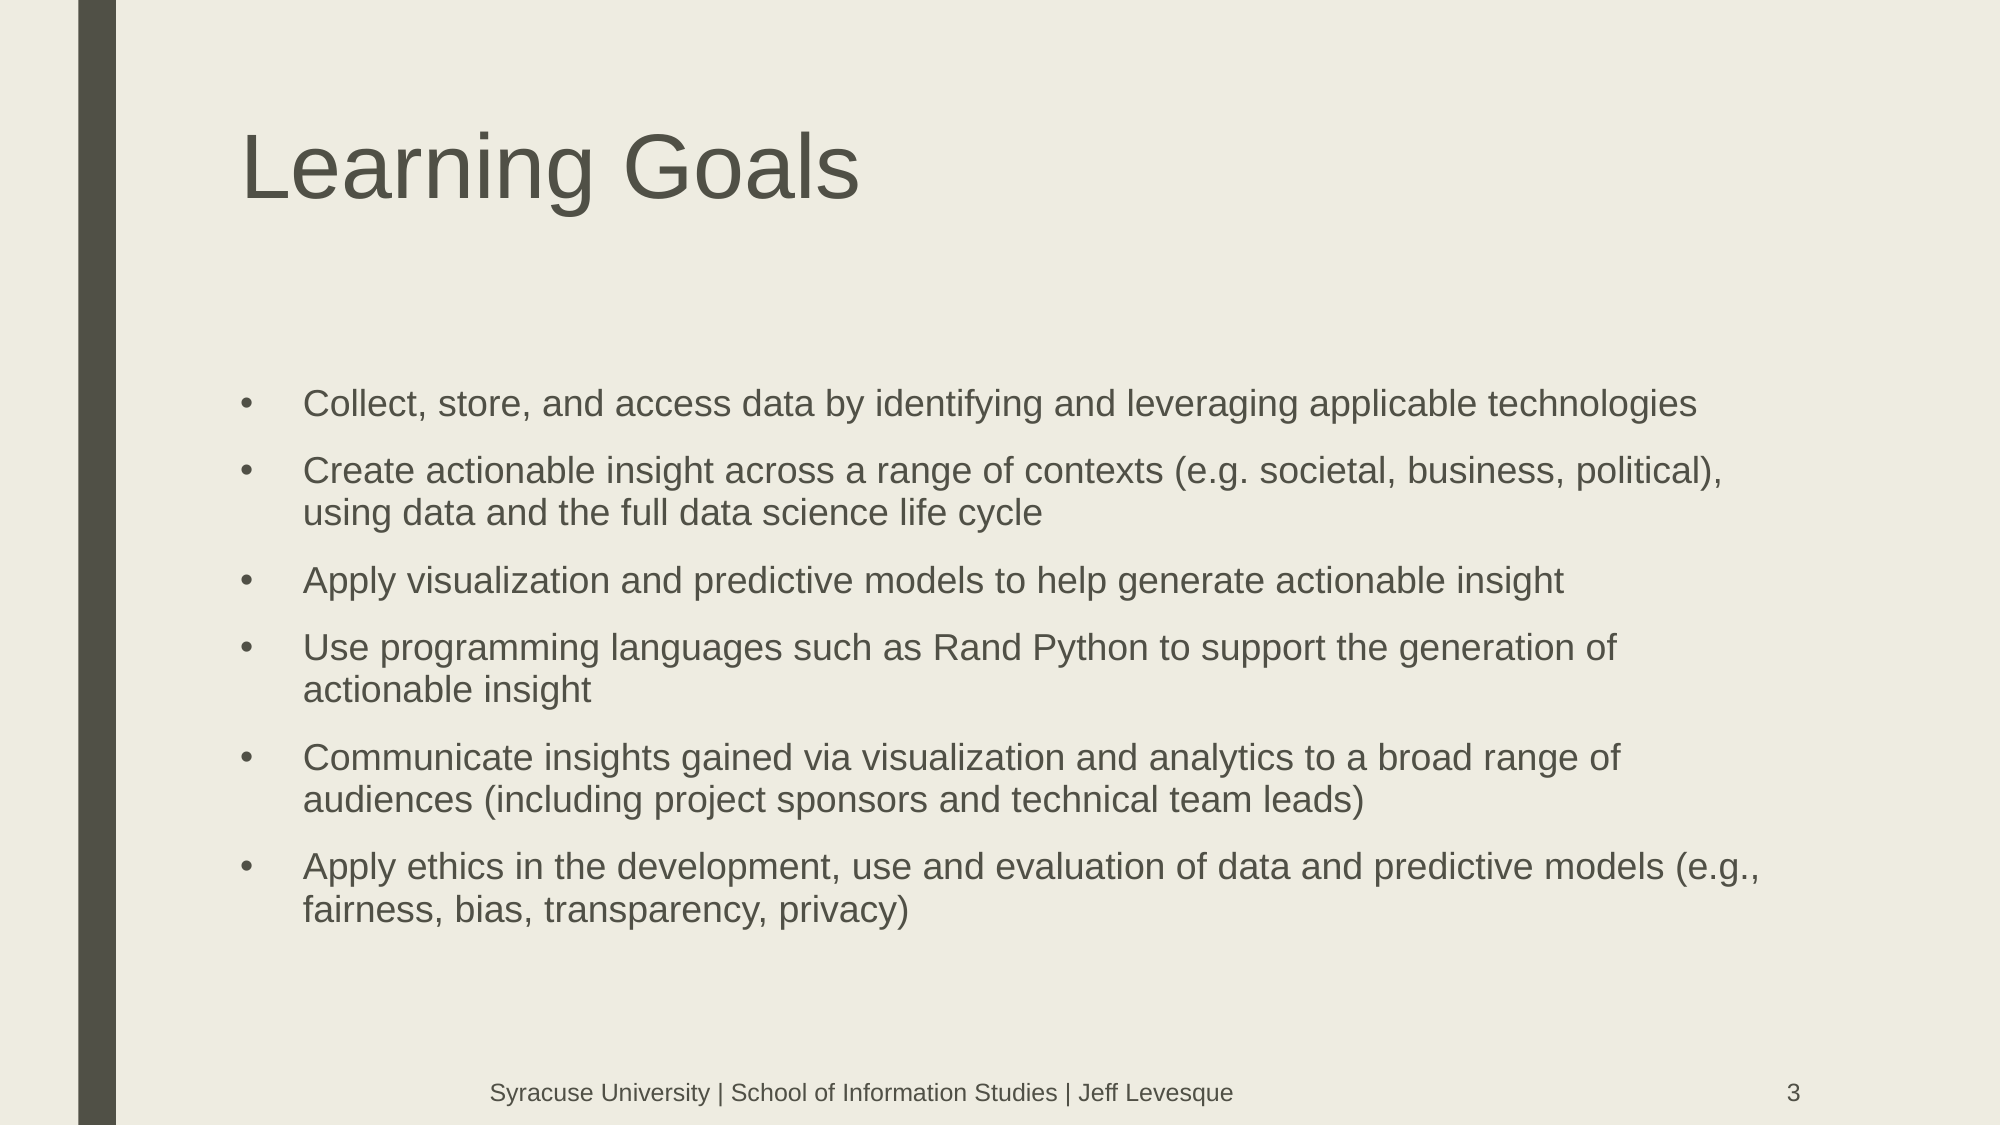

# Learning Goals
Collect, store, and access data by identifying and leveraging applicable technologies
Create actionable insight across a range of contexts (e.g. societal, business, political), using data and the full data science life cycle
Apply visualization and predictive models to help generate actionable insight
Use programming languages such as Rand Python to support the generation of actionable insight
Communicate insights gained via visualization and analytics to a broad range of audiences (including project sponsors and technical team leads)
Apply ethics in the development, use and evaluation of data and predictive models (e.g., fairness, bias, transparency, privacy)
Syracuse University | School of Information Studies | Jeff Levesque
3